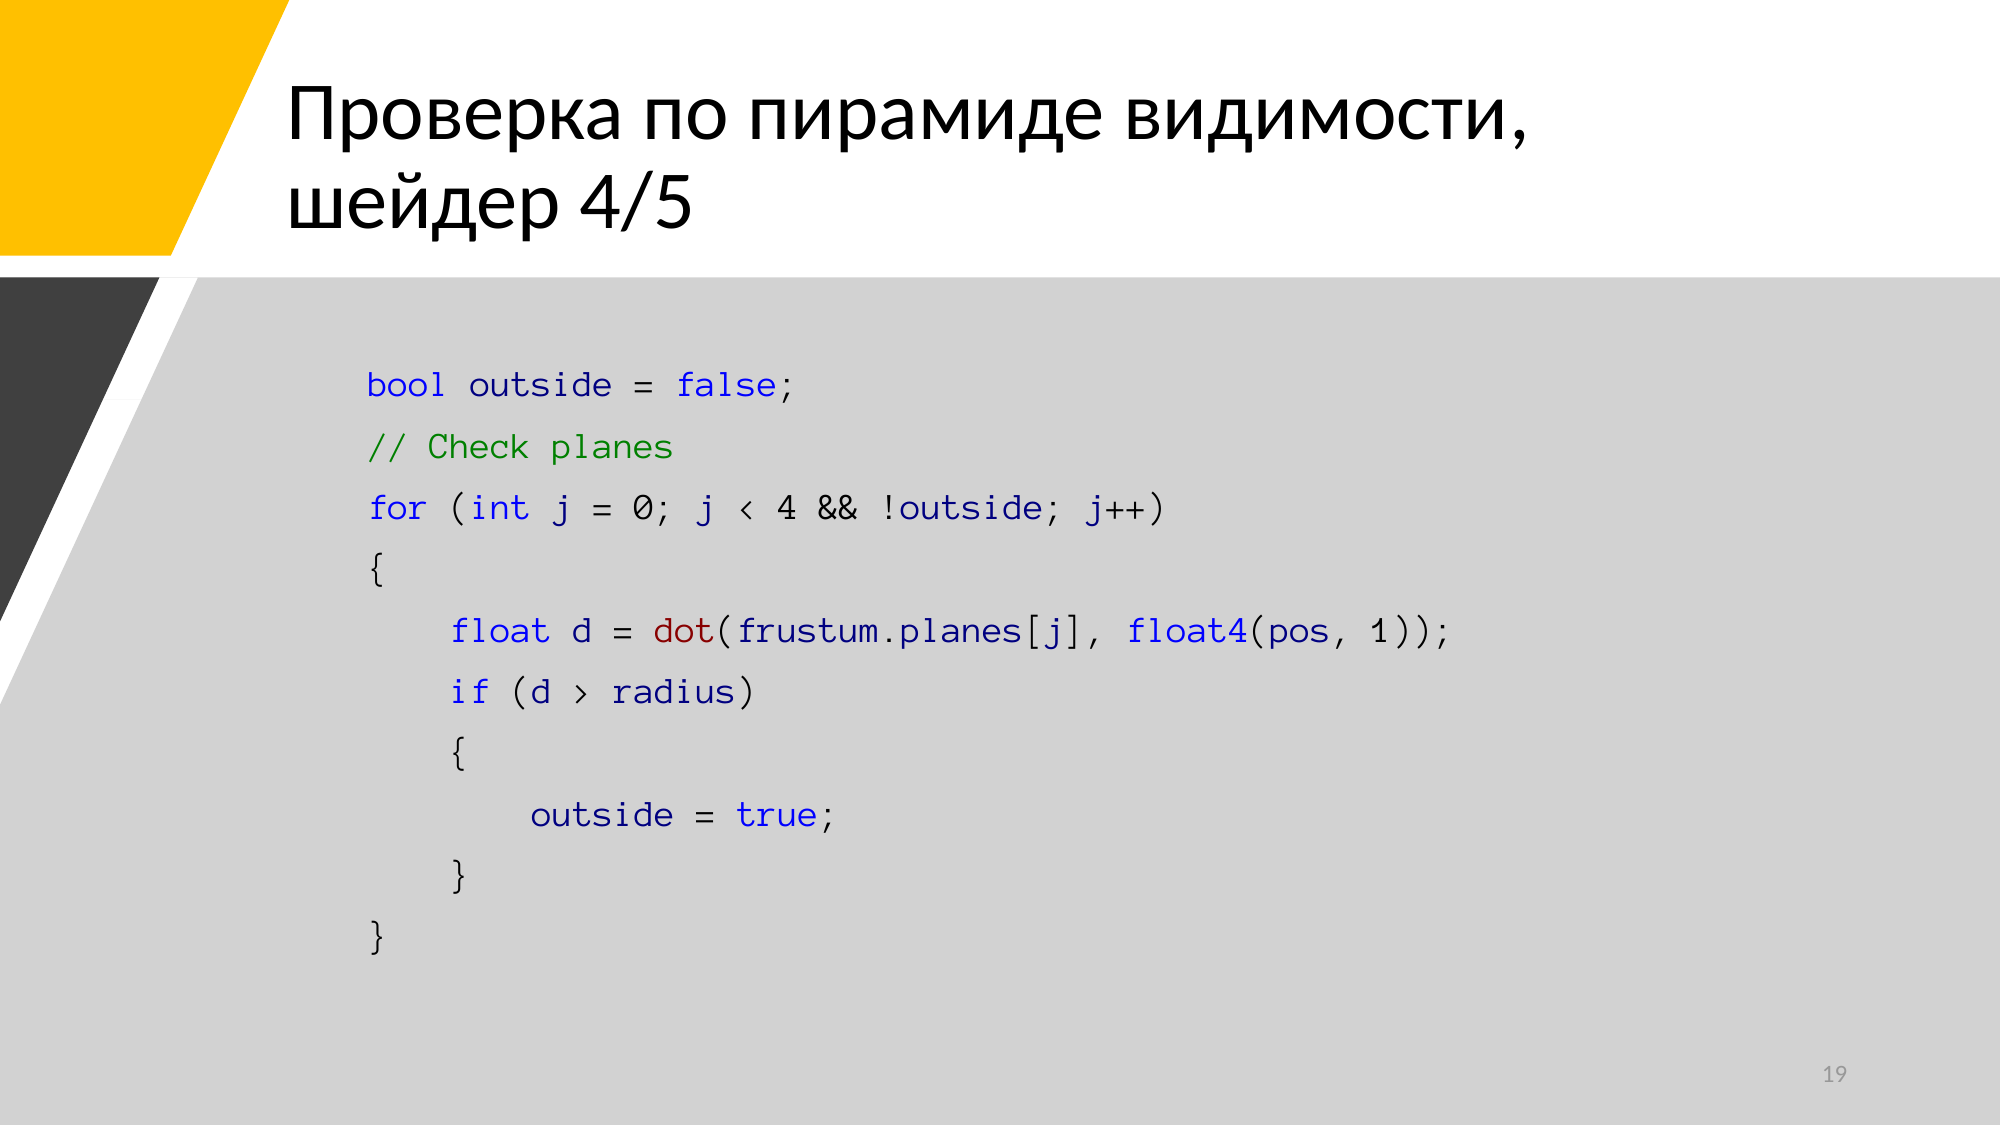

# Проверка по пирамиде видимости, шейдер 4/5

    bool outside = false;
    // Check planes
    for (int j = 0; j < 4 && !outside; j++)
    {
        float d = dot(frustum.planes[j], float4(pos, 1));
        if (d > radius)
        {
            outside = true;
        }
    }
19